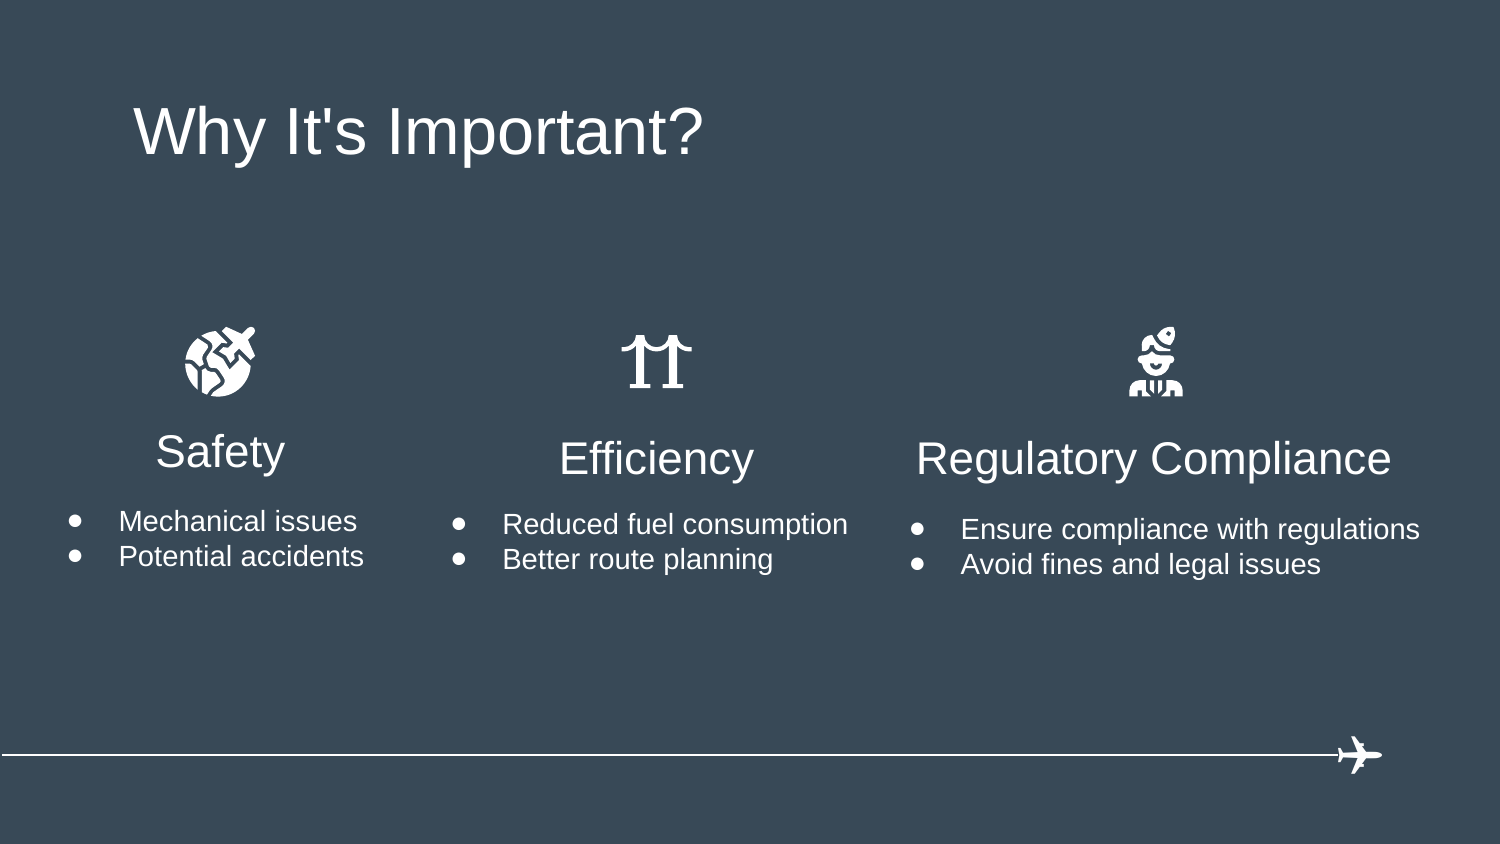

# Why It's Important?

Safety
Efficiency
Regulatory Compliance
Mechanical issues
Potential accidents

Reduced fuel consumption
Better route planning

Ensure compliance with regulations
Avoid fines and legal issues